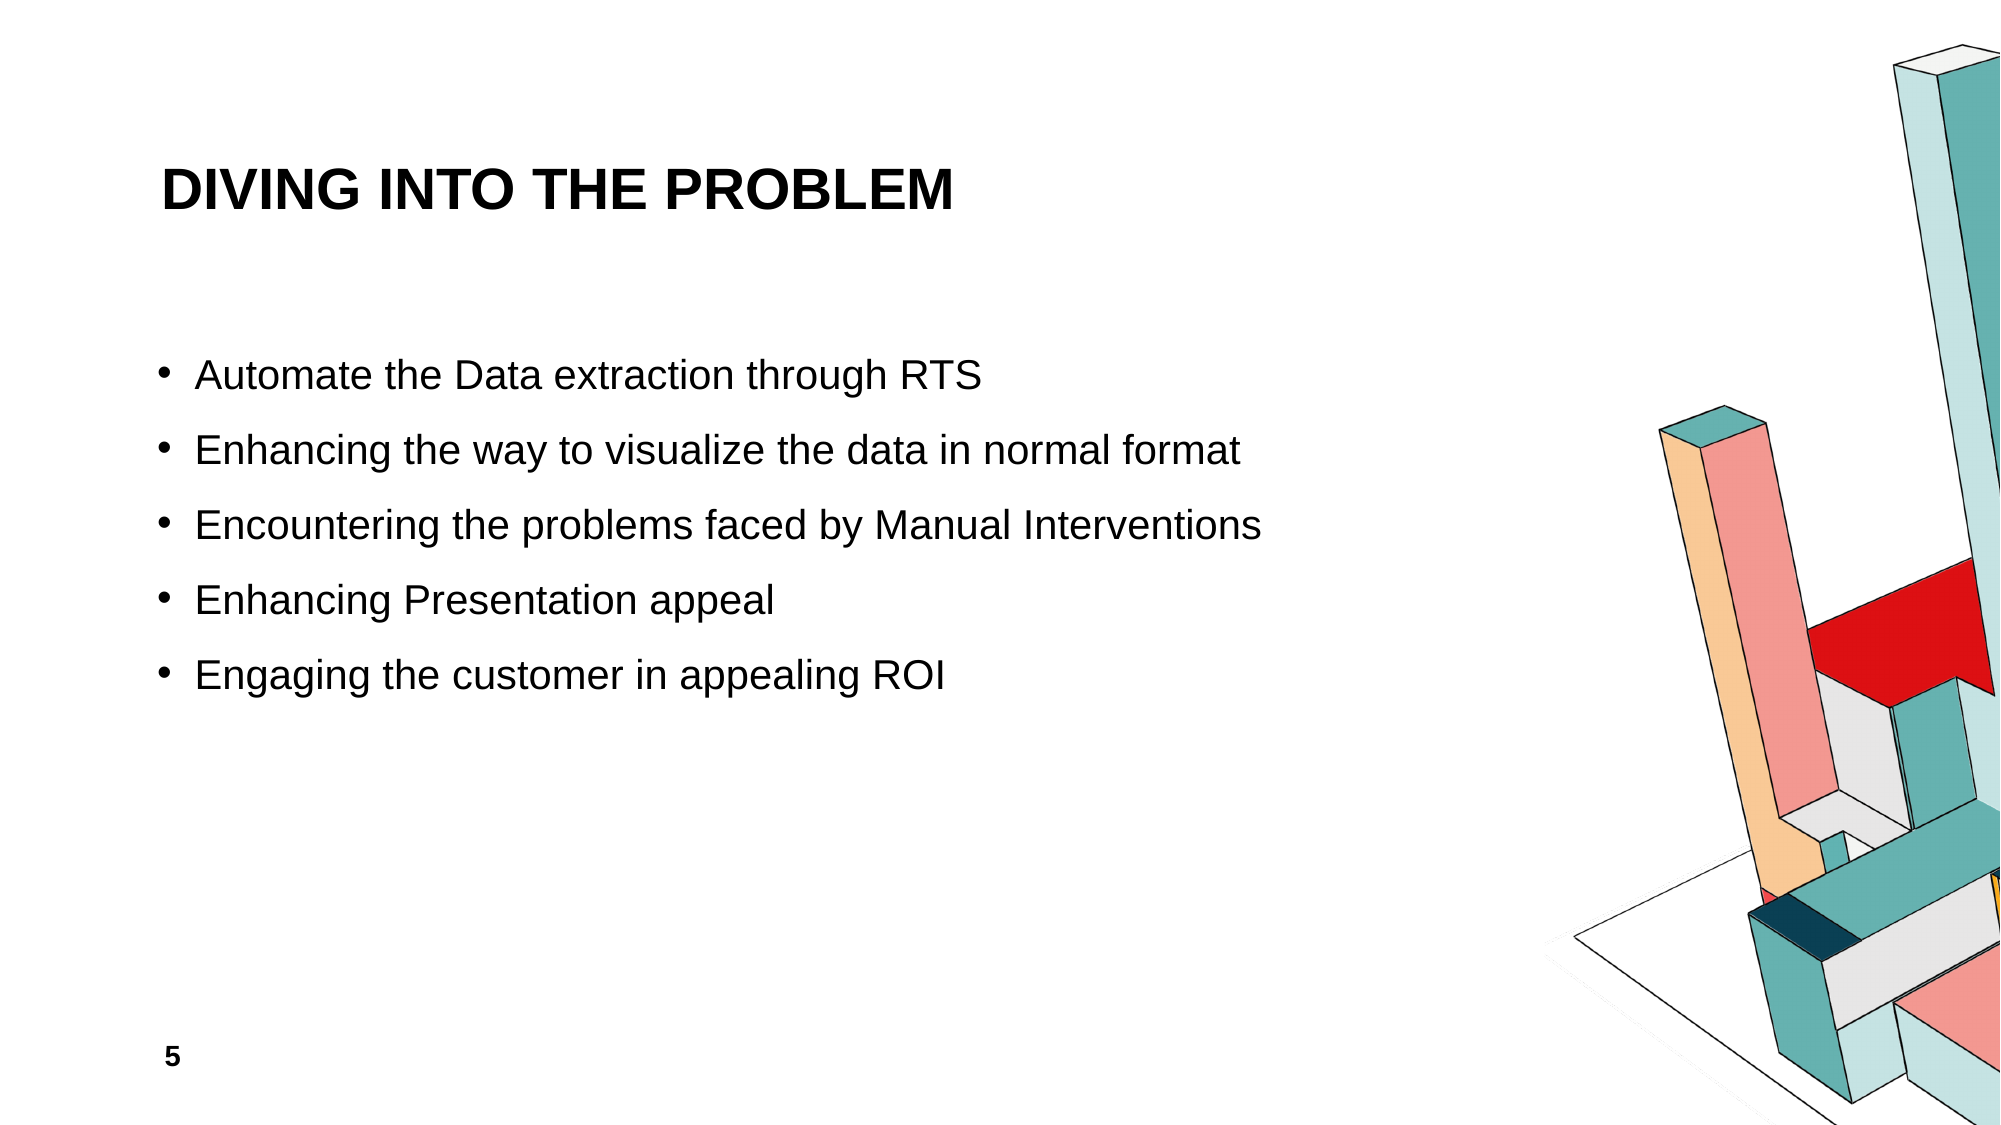

# DIVING INTO the PROBLEM
Automate the Data extraction through RTS
Enhancing the way to visualize the data in normal format
Encountering the problems faced by Manual Interventions
Enhancing Presentation appeal
Engaging the customer in appealing ROI

5